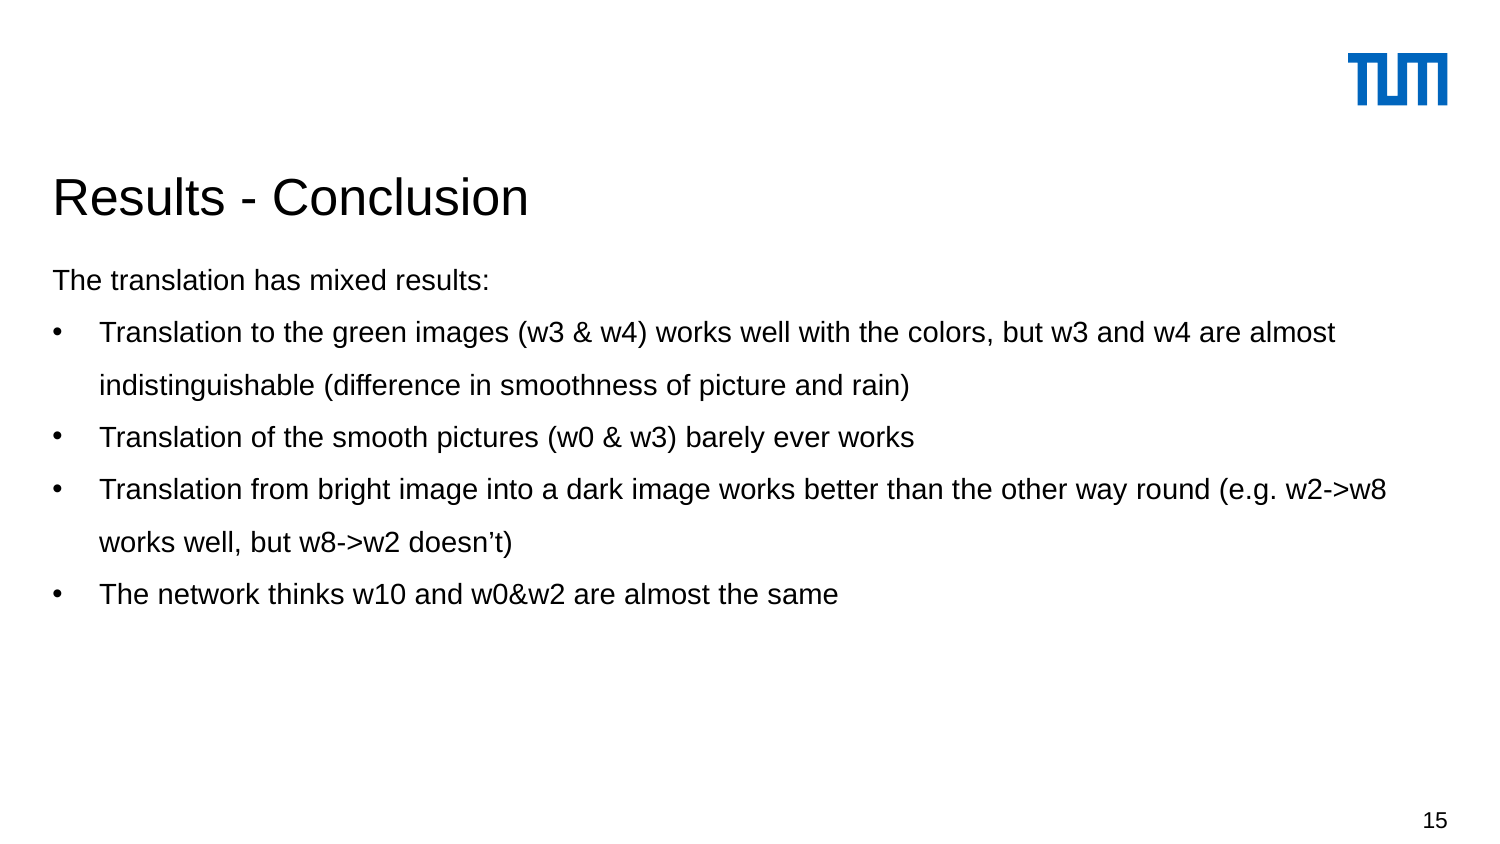

# Results - Conclusion
The translation has mixed results:
Translation to the green images (w3 & w4) works well with the colors, but w3 and w4 are almost indistinguishable (difference in smoothness of picture and rain)
Translation of the smooth pictures (w0 & w3) barely ever works
Translation from bright image into a dark image works better than the other way round (e.g. w2->w8 works well, but w8->w2 doesn’t)
The network thinks w10 and w0&w2 are almost the same
15